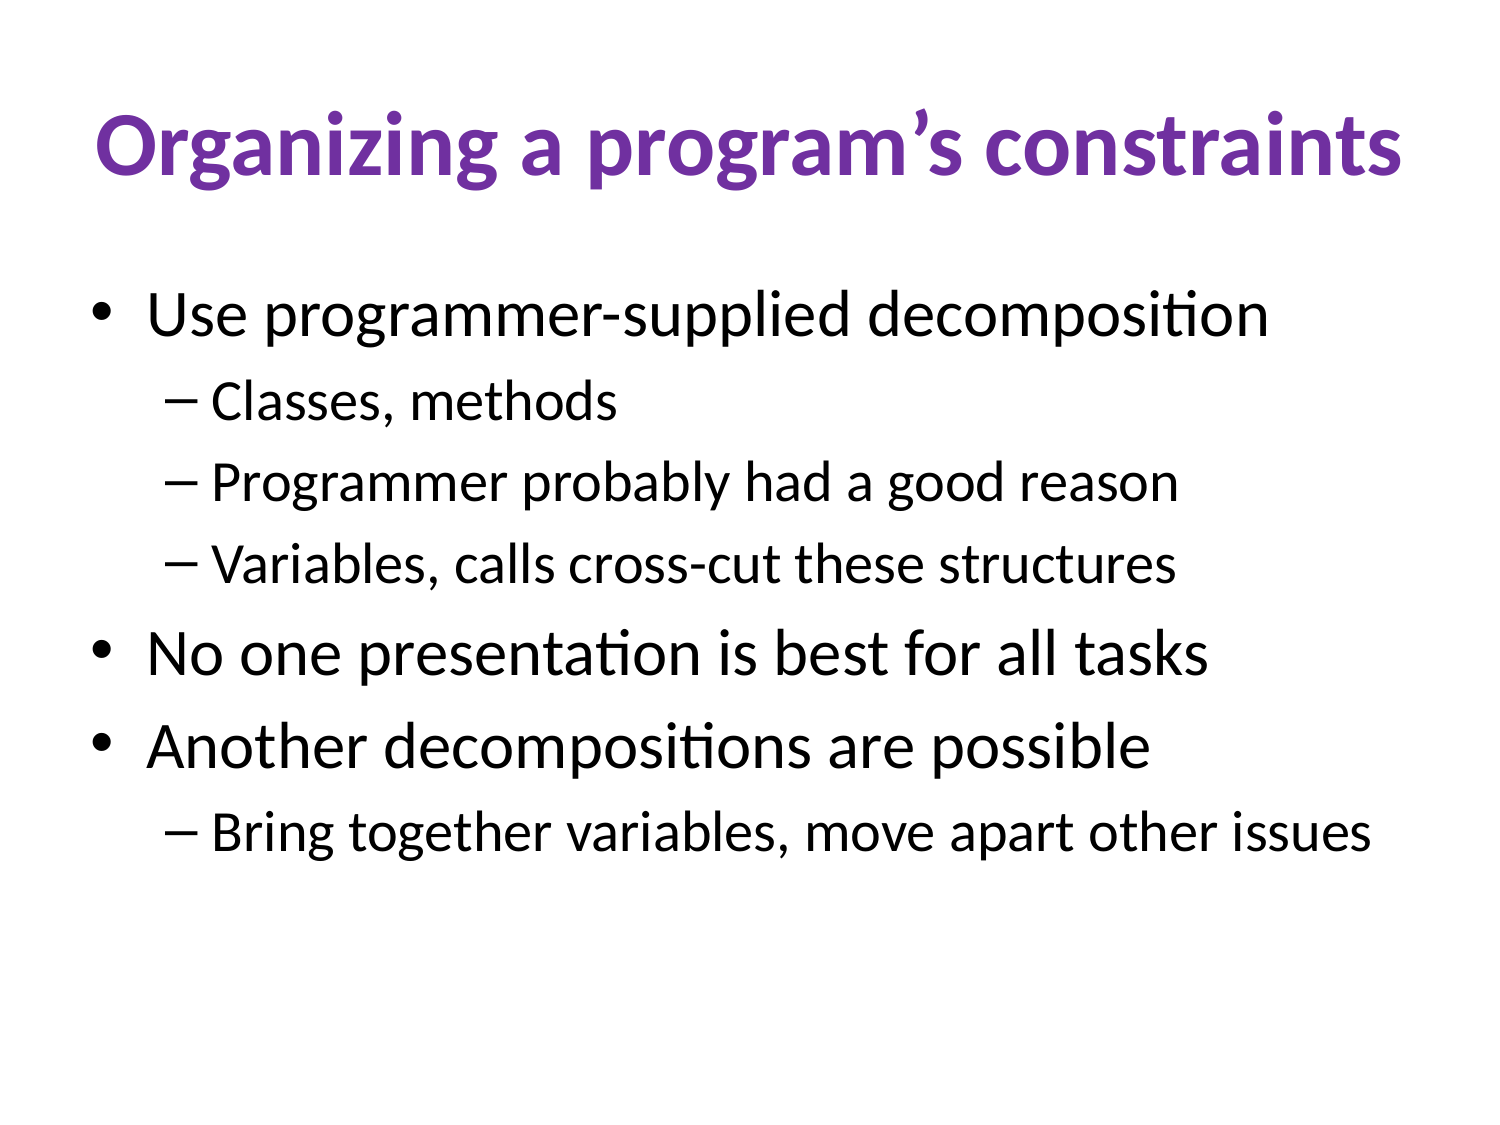

# Organizing a program’s constraints
Use programmer-supplied decomposition
Classes, methods
Programmer probably had a good reason
Variables, calls cross-cut these structures
No one presentation is best for all tasks
Another decompositions are possible
Bring together variables, move apart other issues